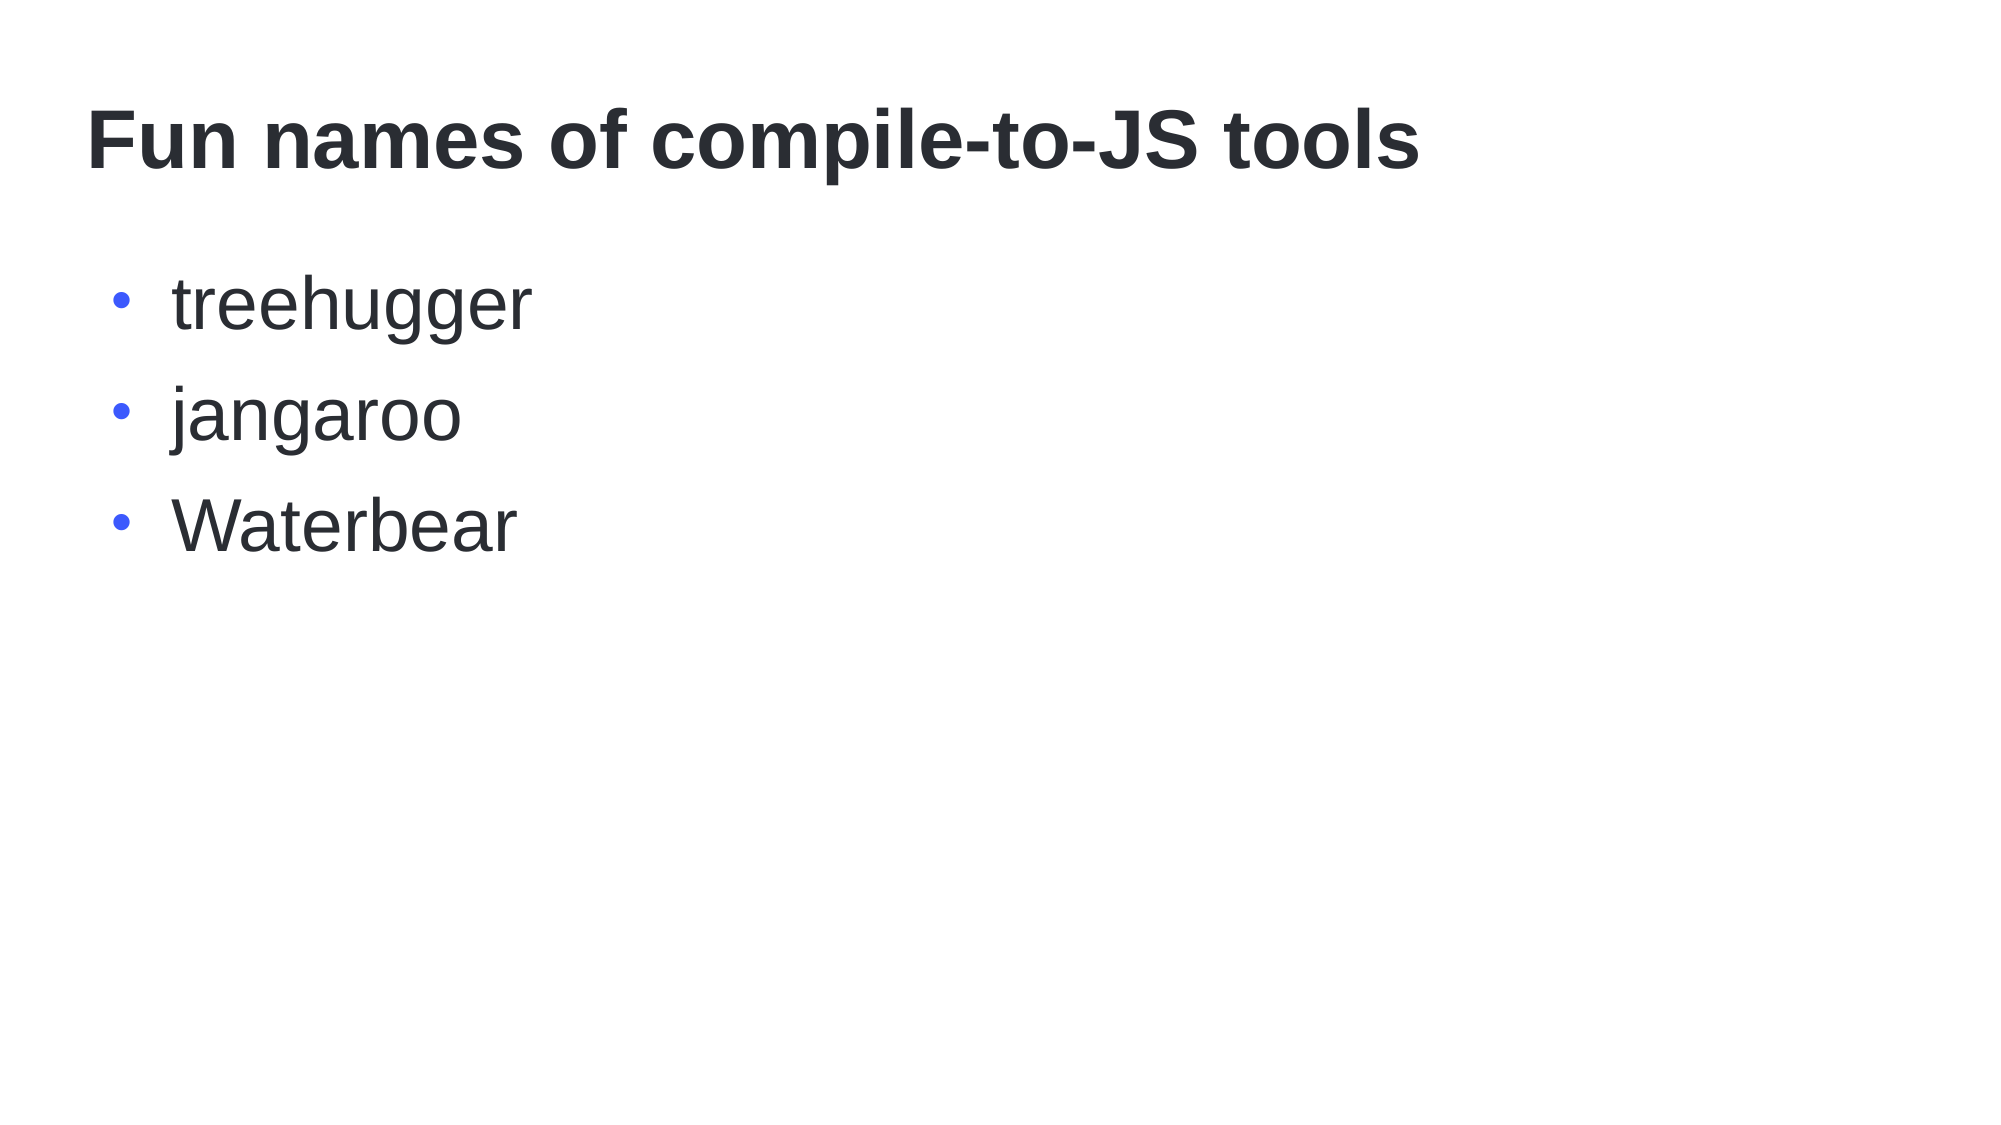

# Fun names of compile-to-JS tools
treehugger
jangaroo
Waterbear